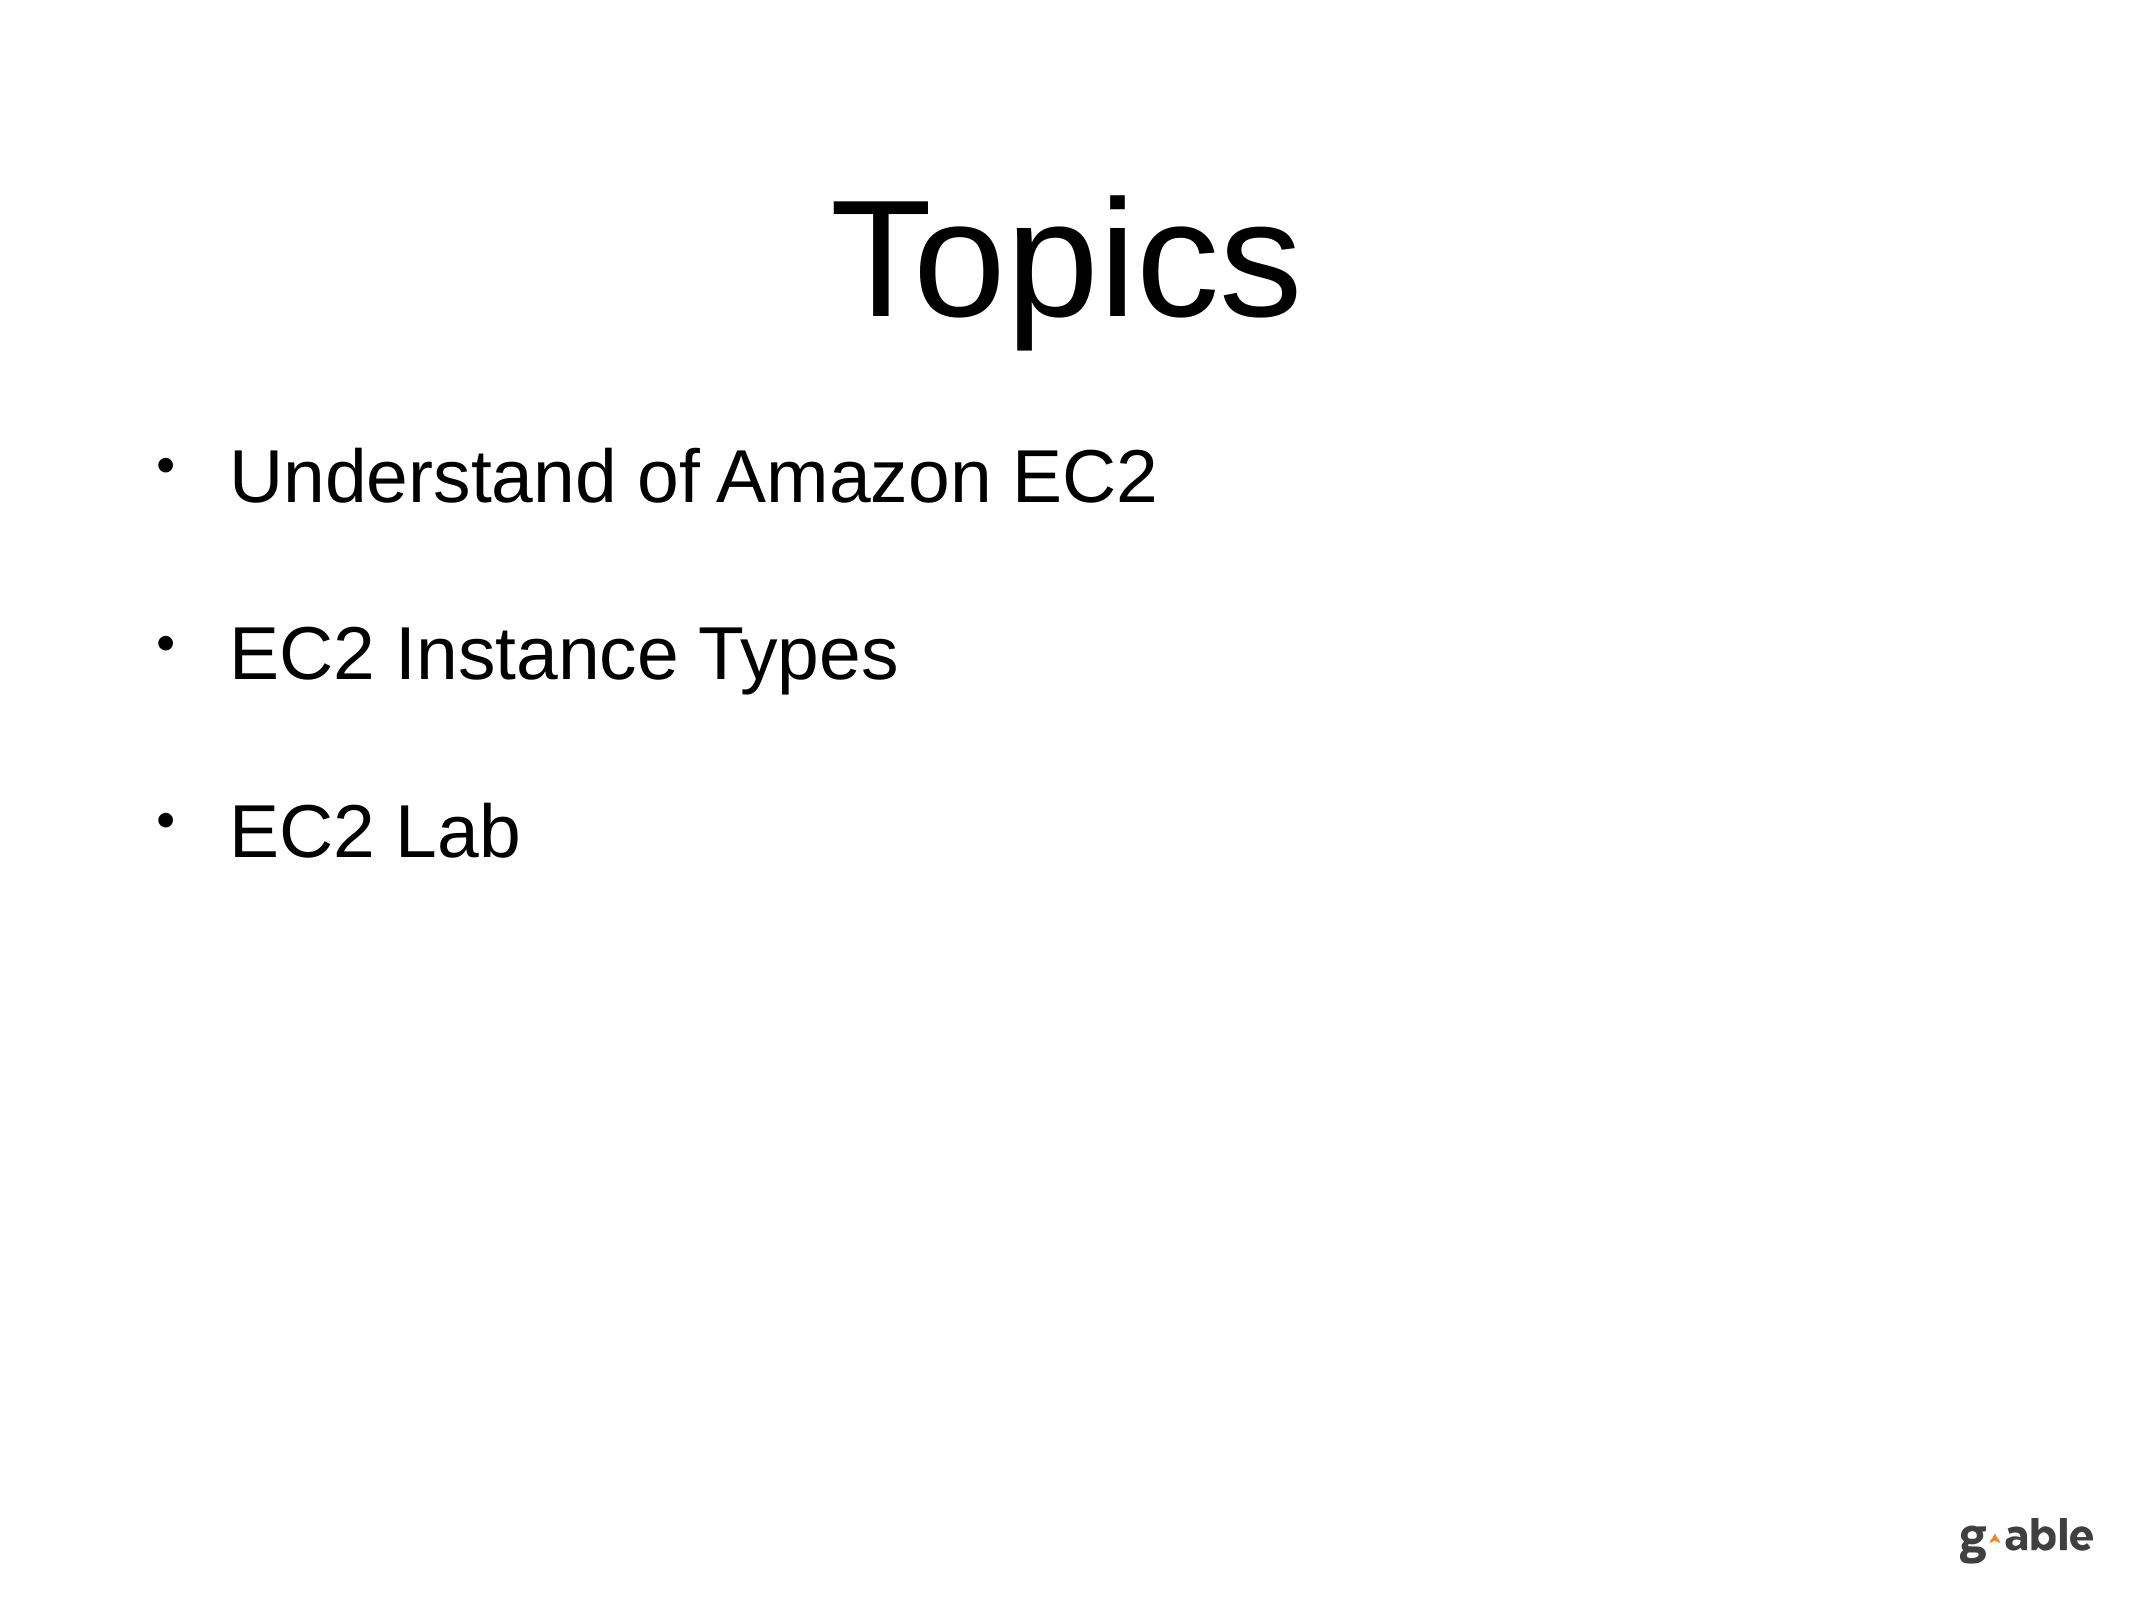

# Topics
Understand of Amazon EC2
EC2 Instance Types
EC2 Lab
2